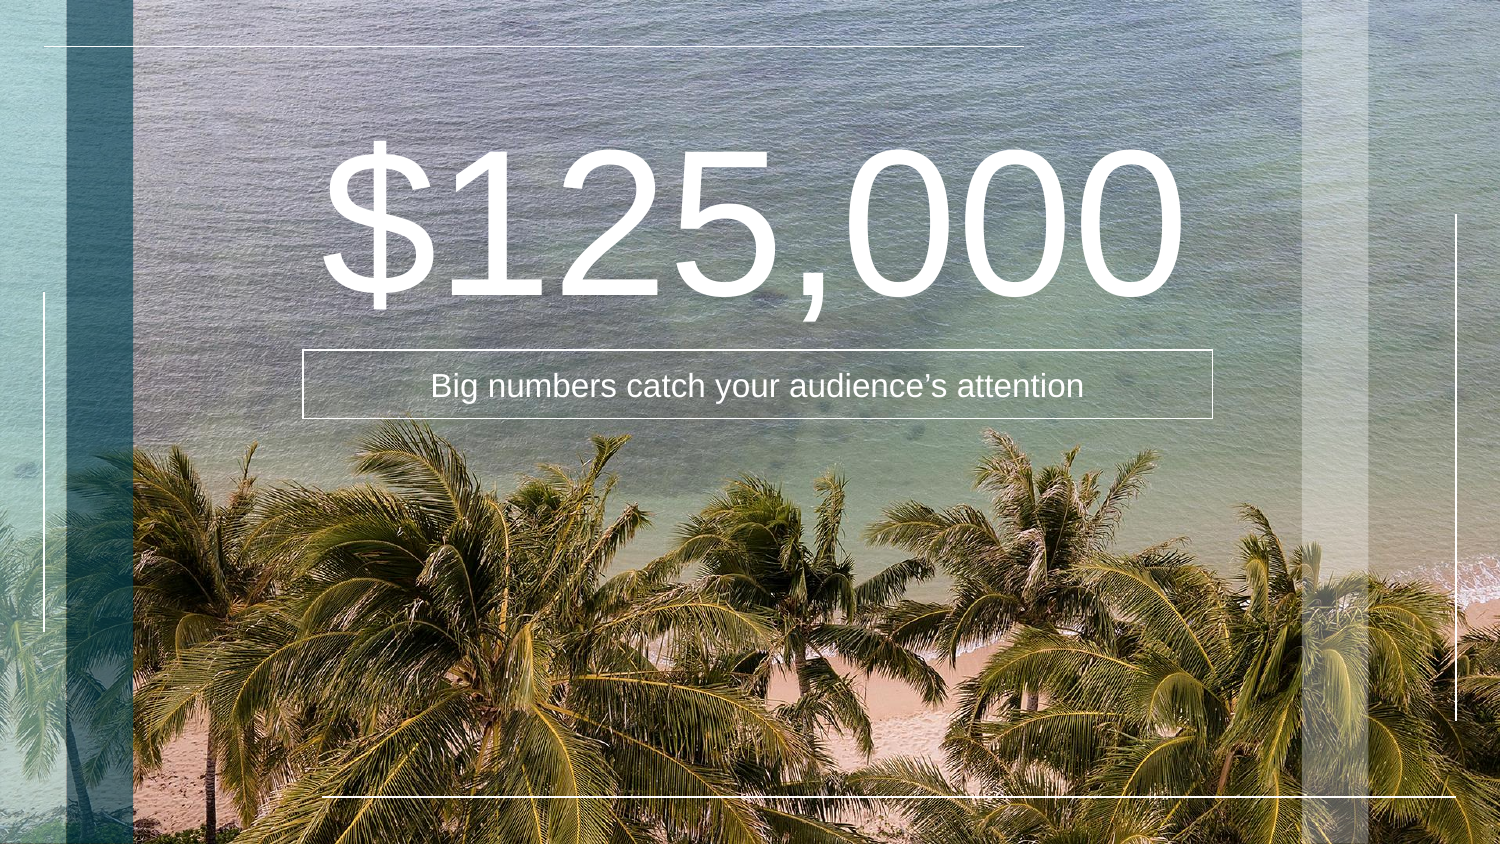

# $125,000
Big numbers catch your audience’s attention